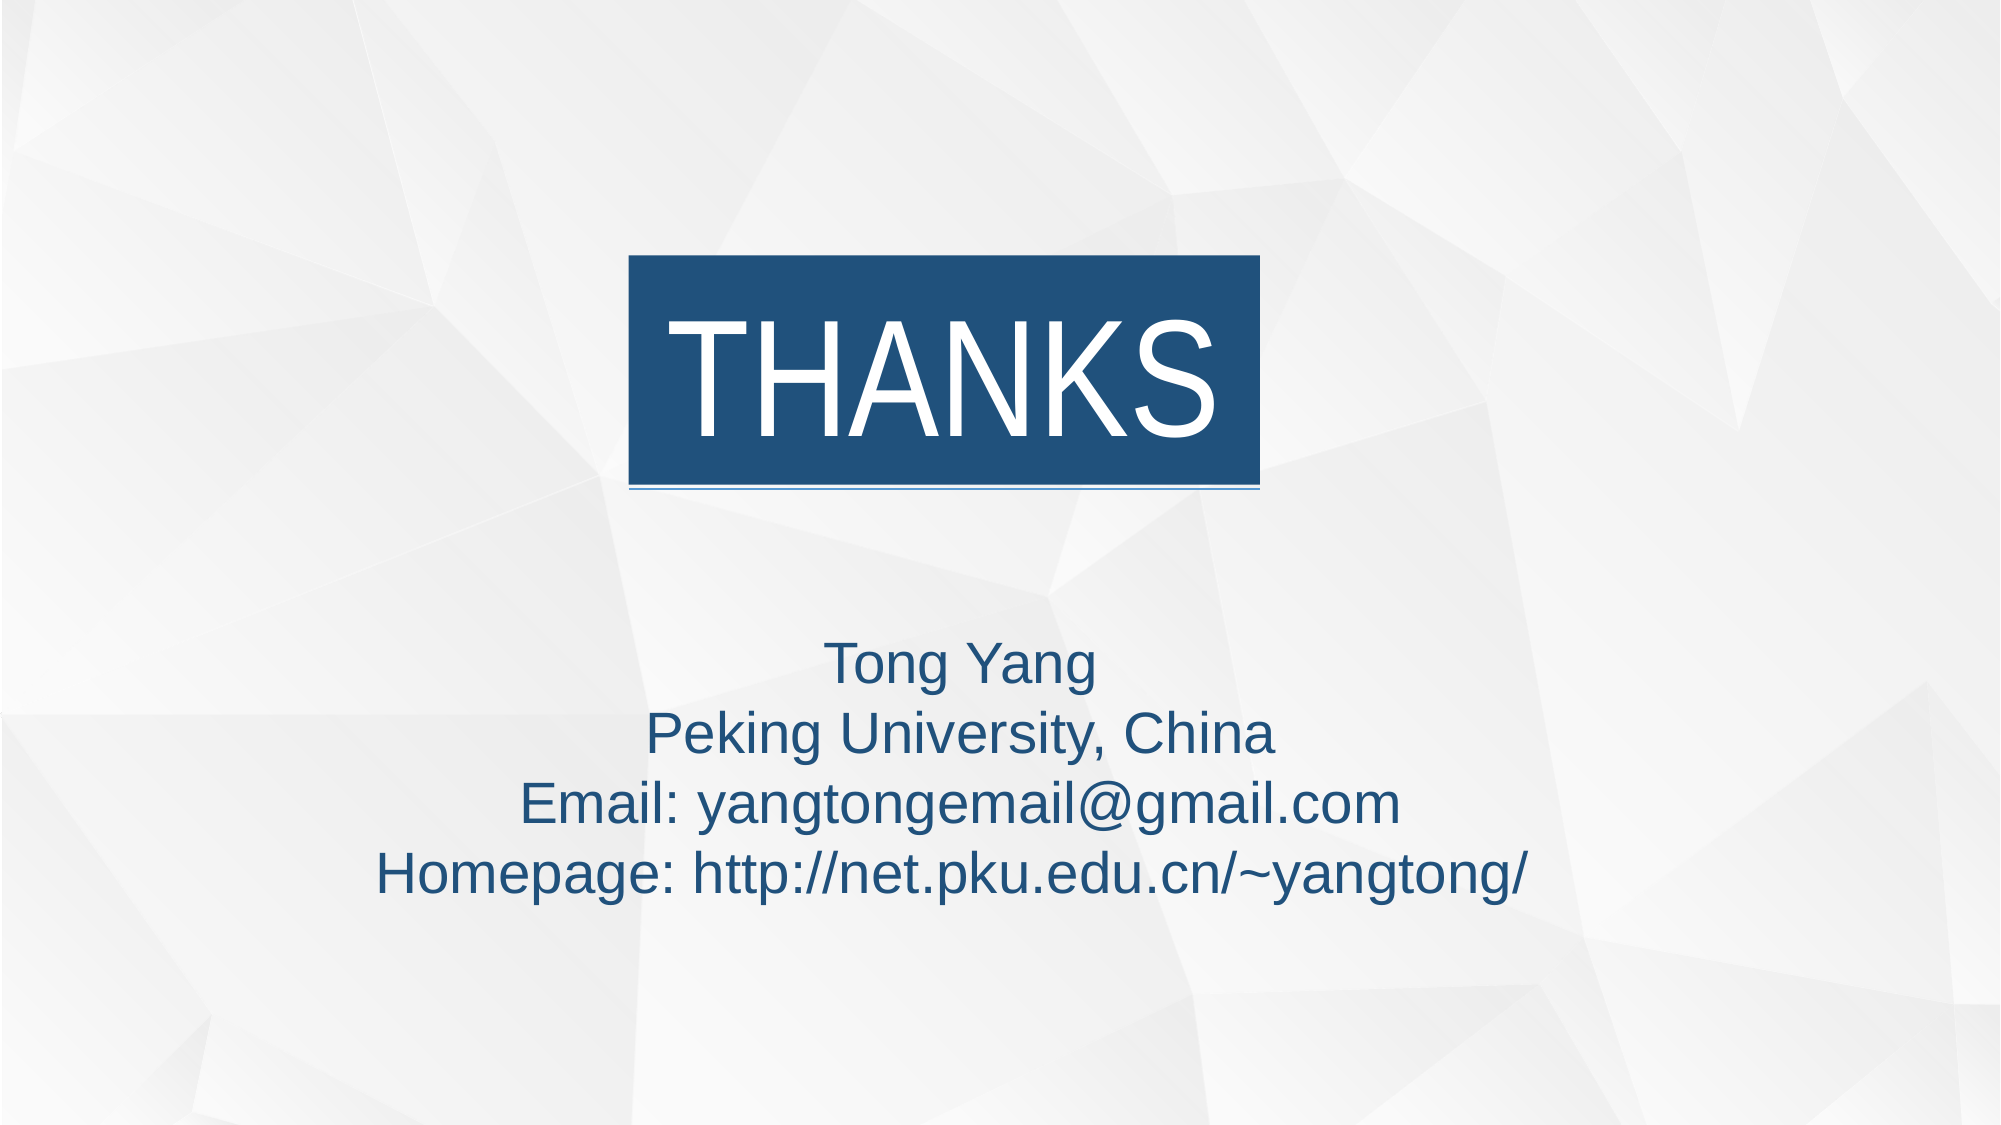

THANKS

Tong Yang
Peking University, China
Email: yangtongemail@gmail.com
Homepage: http://net.pku.edu.cn/~yangtong/